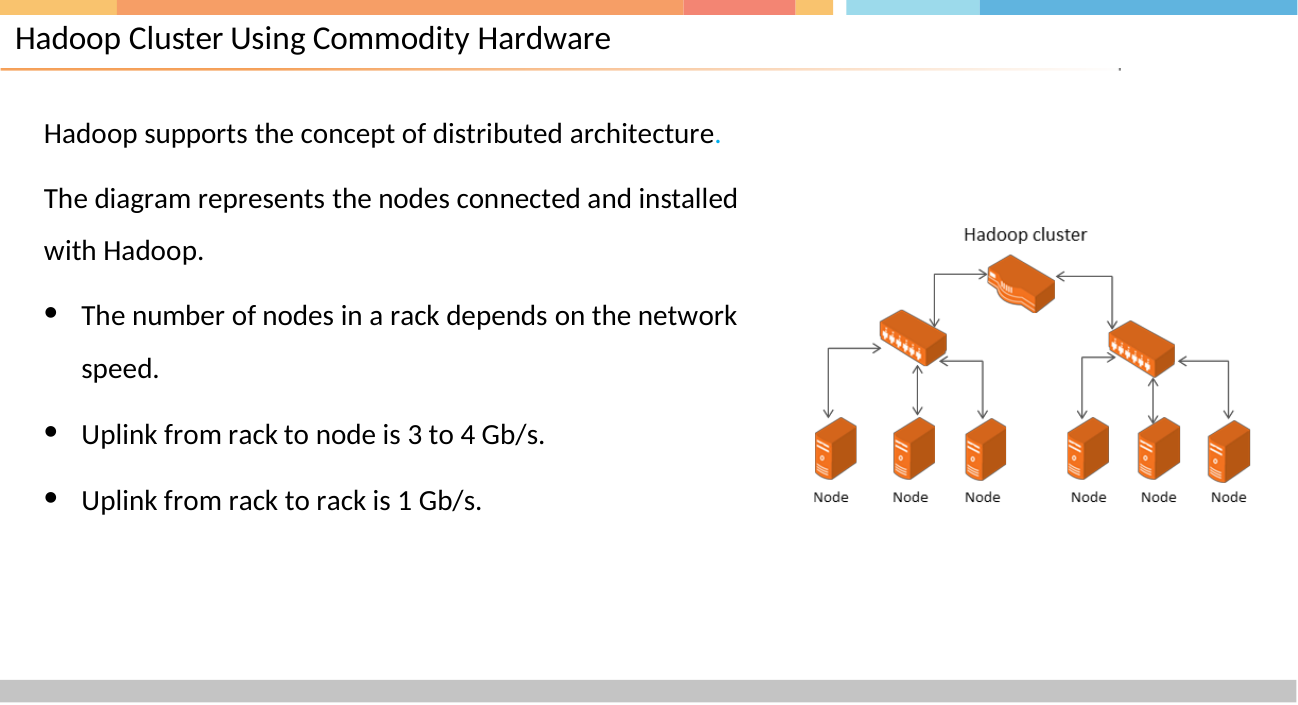

# Hadoop Cluster Using Commodity Hardware

Hadoop supports the concept of distributed architecture.
The diagram represents the nodes connected and installed with Hadoop.
The number of nodes in a rack depends on the network speed.

Uplink from rack to node is 3 to 4 Gb/s.

Uplink from rack to rack is 1 Gb/s.